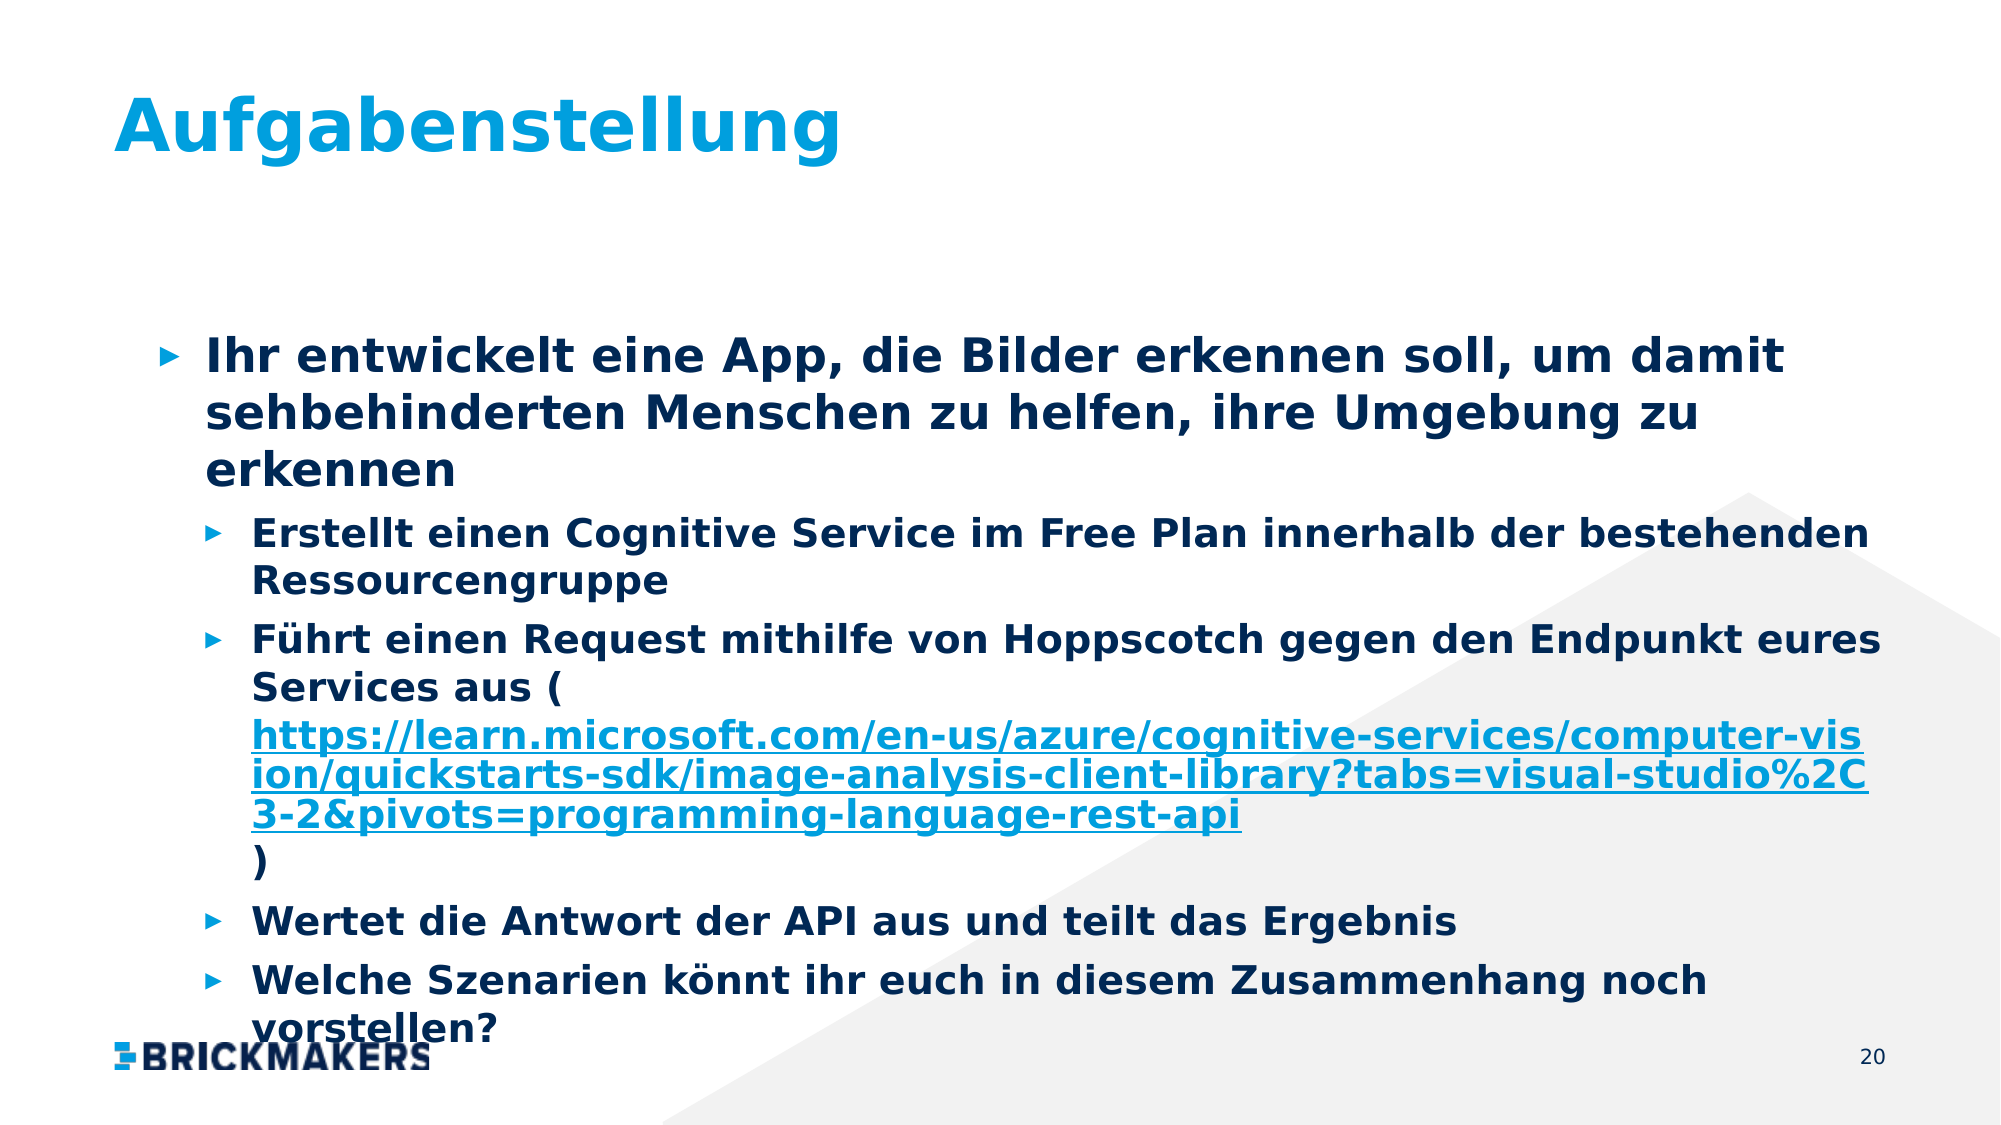

# Aufgabenstellung
Ihr entwickelt eine App, die Bilder erkennen soll, um damit sehbehinderten Menschen zu helfen, ihre Umgebung zu erkennen
Erstellt einen Cognitive Service im Free Plan innerhalb der bestehenden Ressourcengruppe
Führt einen Request mithilfe von Hoppscotch gegen den Endpunkt eures Services aus (https://learn.microsoft.com/en-us/azure/cognitive-services/computer-vision/quickstarts-sdk/image-analysis-client-library?tabs=visual-studio%2C3-2&pivots=programming-language-rest-api)
Wertet die Antwort der API aus und teilt das Ergebnis
Welche Szenarien könnt ihr euch in diesem Zusammenhang noch vorstellen?

20